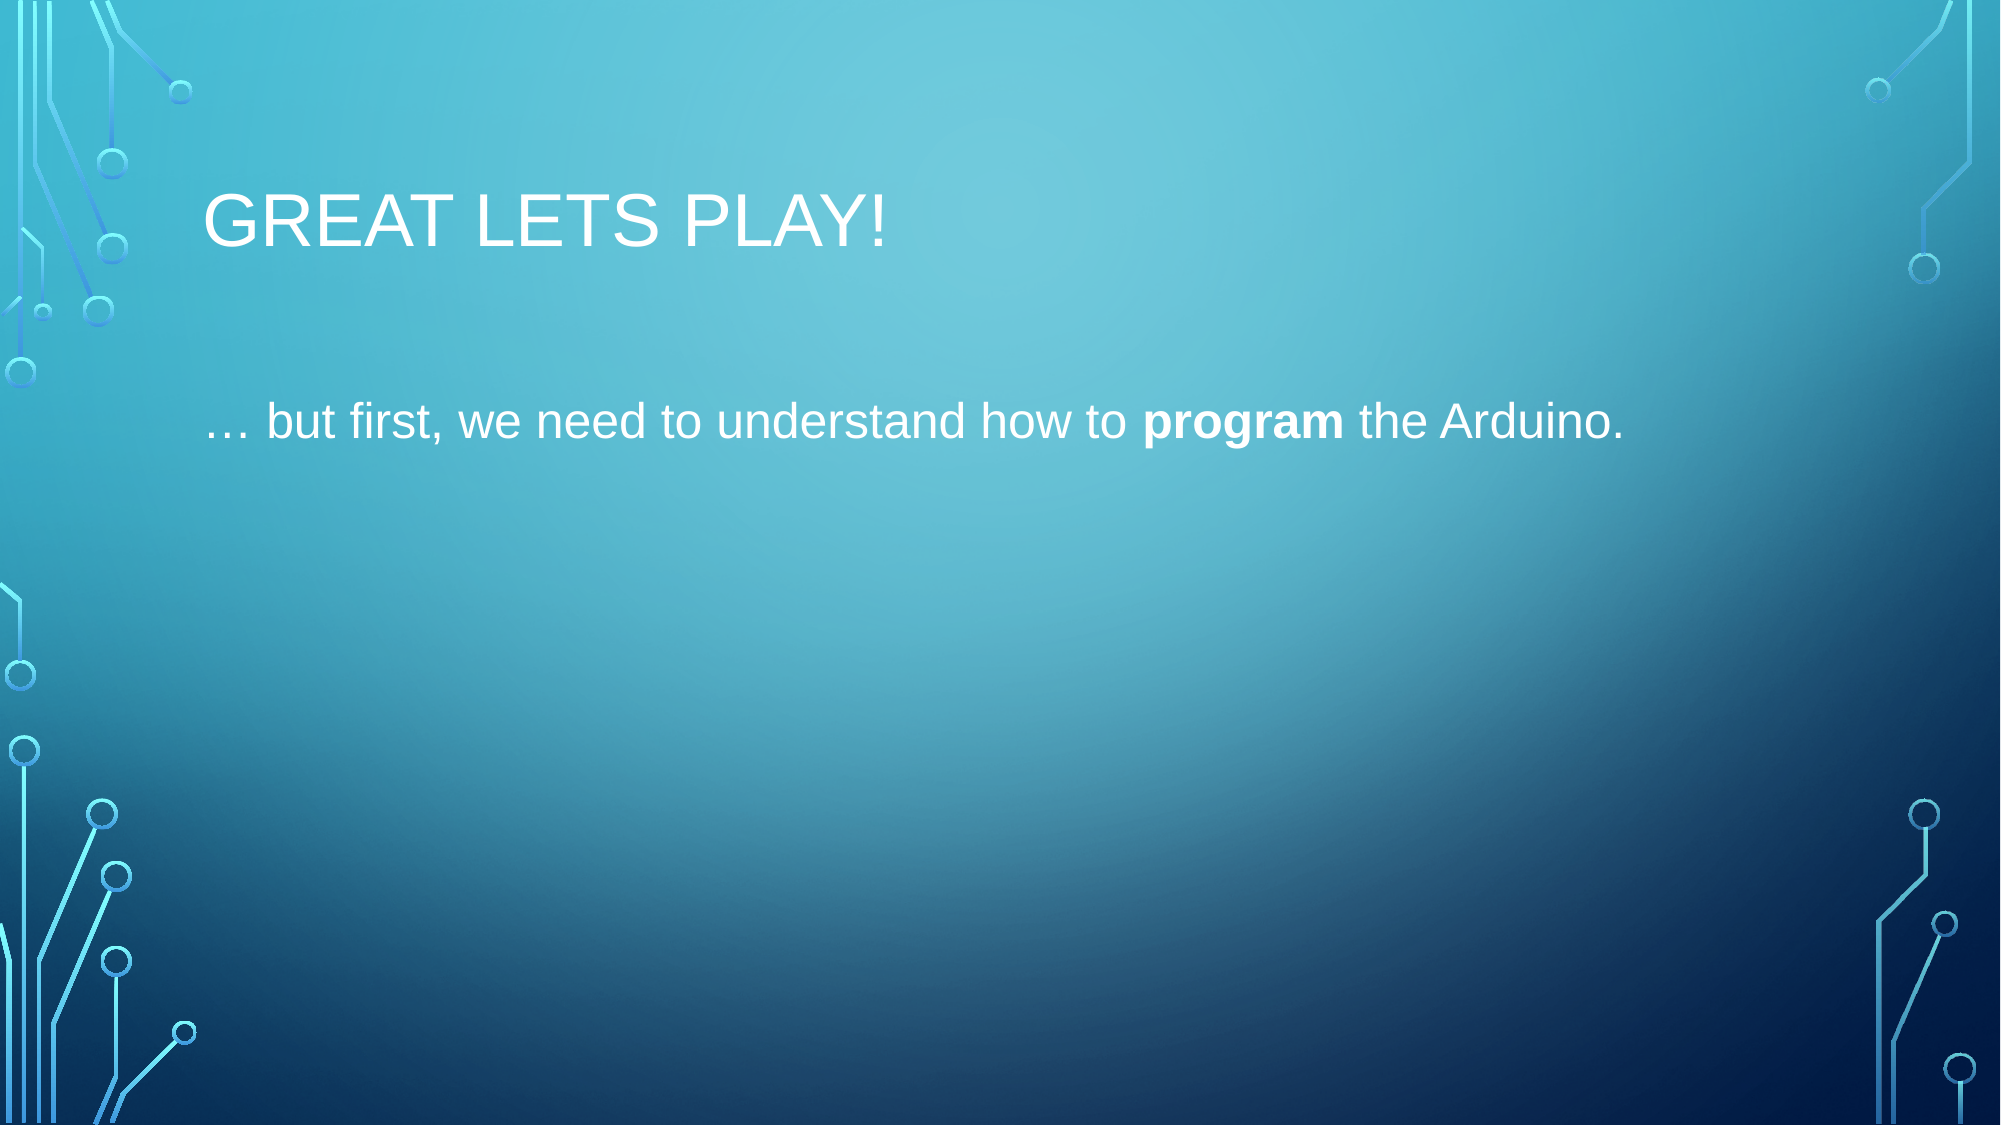

# Great Lets Play!
… but first, we need to understand how to program the Arduino.